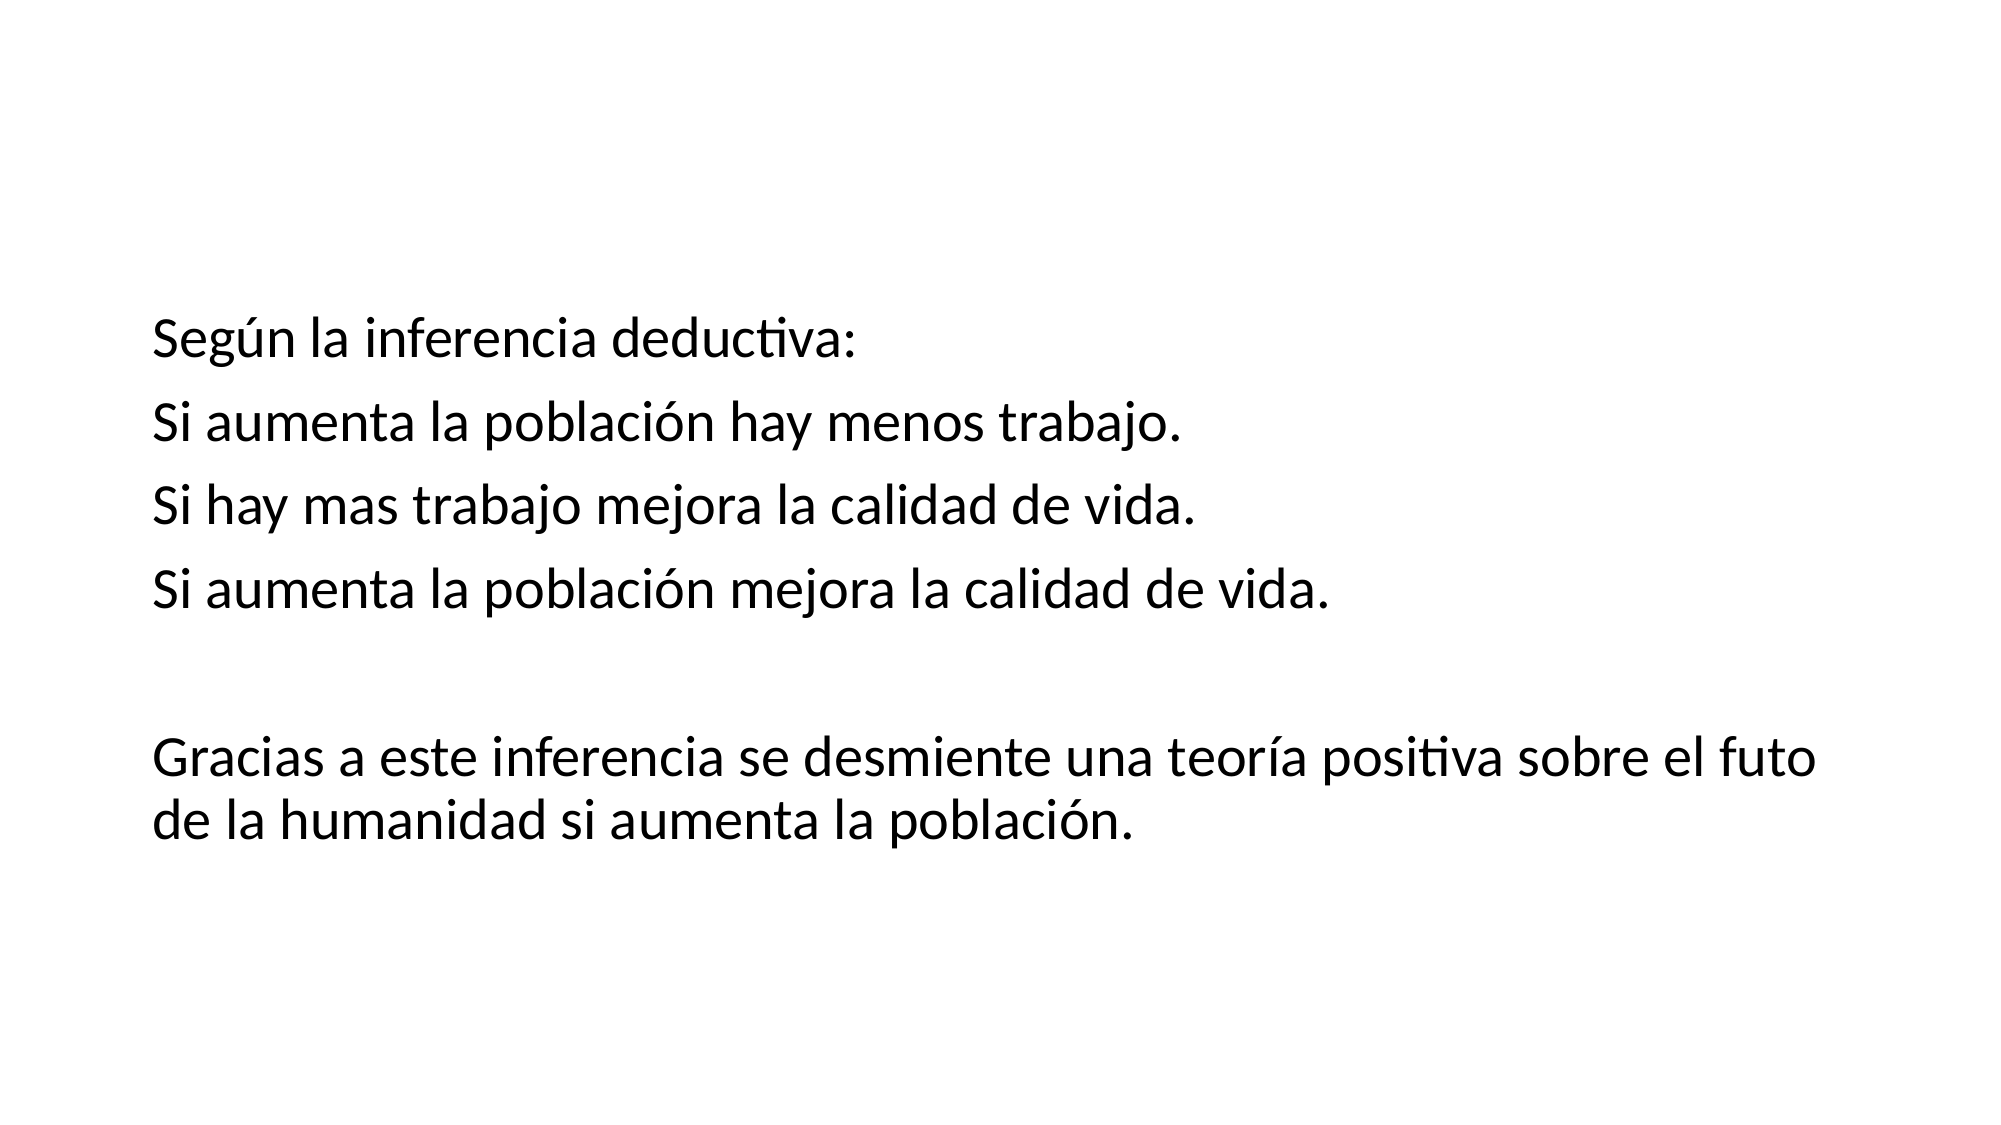

Según la inferencia deductiva:
Si aumenta la población hay menos trabajo.
Si hay mas trabajo mejora la calidad de vida.
Si aumenta la población mejora la calidad de vida.

Gracias a este inferencia se desmiente una teoría positiva sobre el futo de la humanidad si aumenta la población.